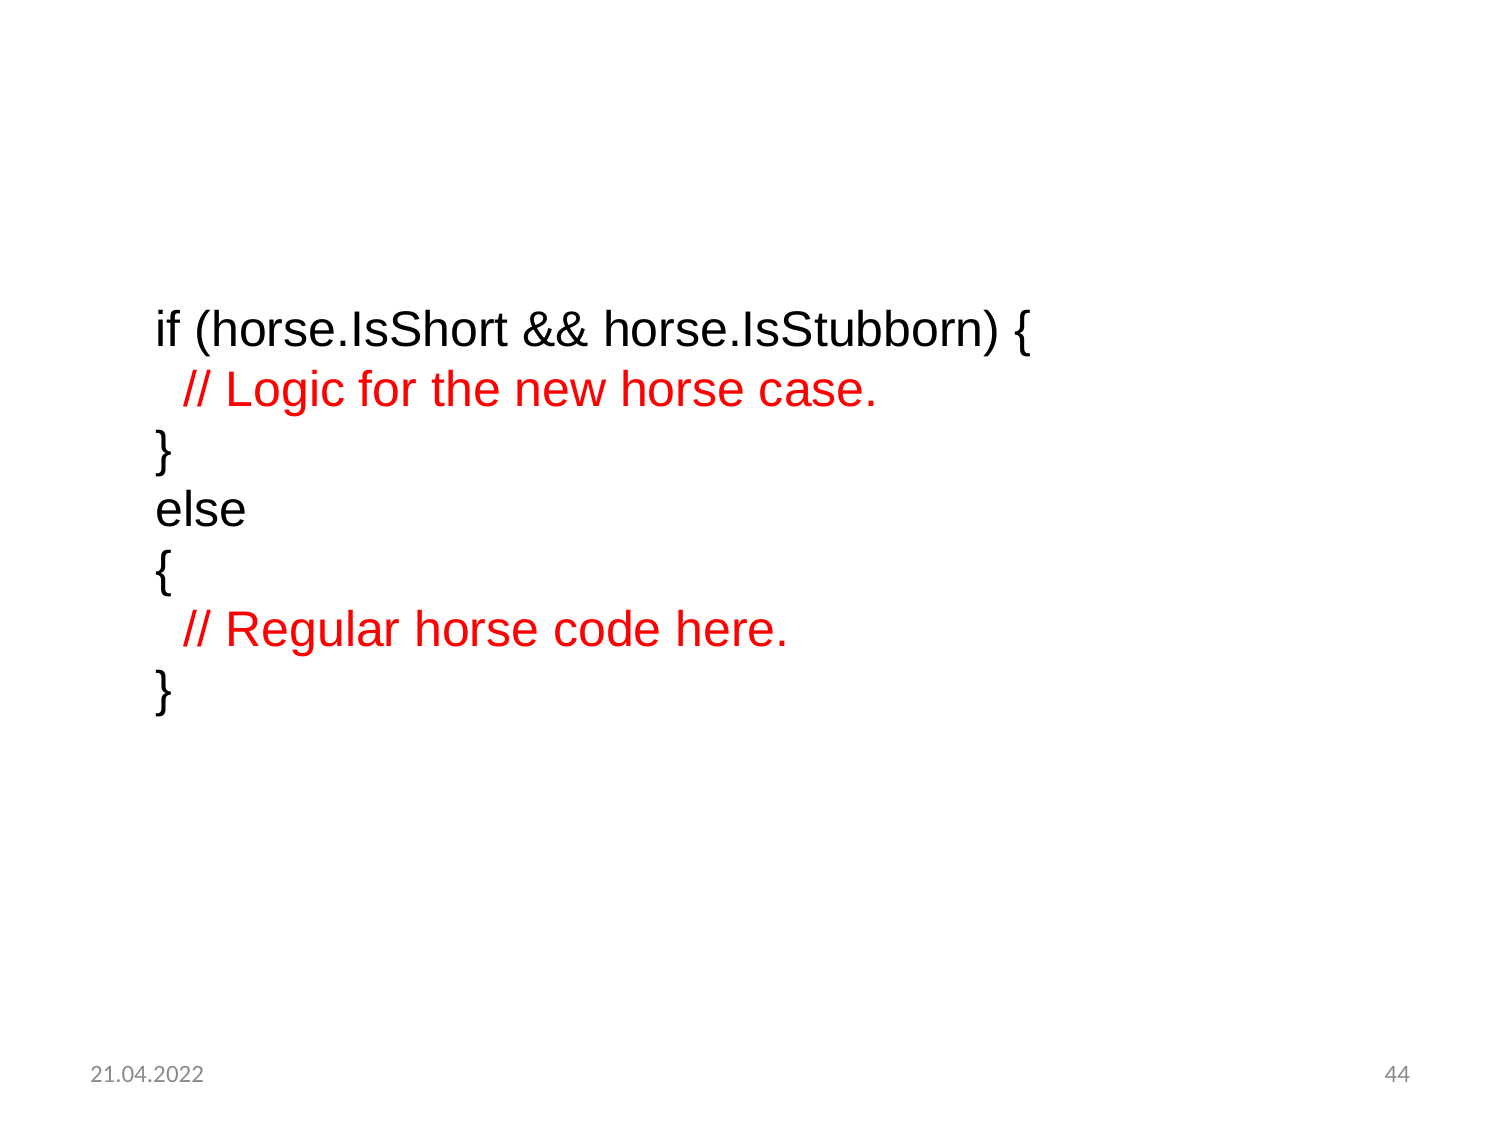

if (horse.IsShort && horse.IsStubborn) {
  // Logic for the new horse case.
}
else
{
  // Regular horse code here.
}
21.04.2022
44